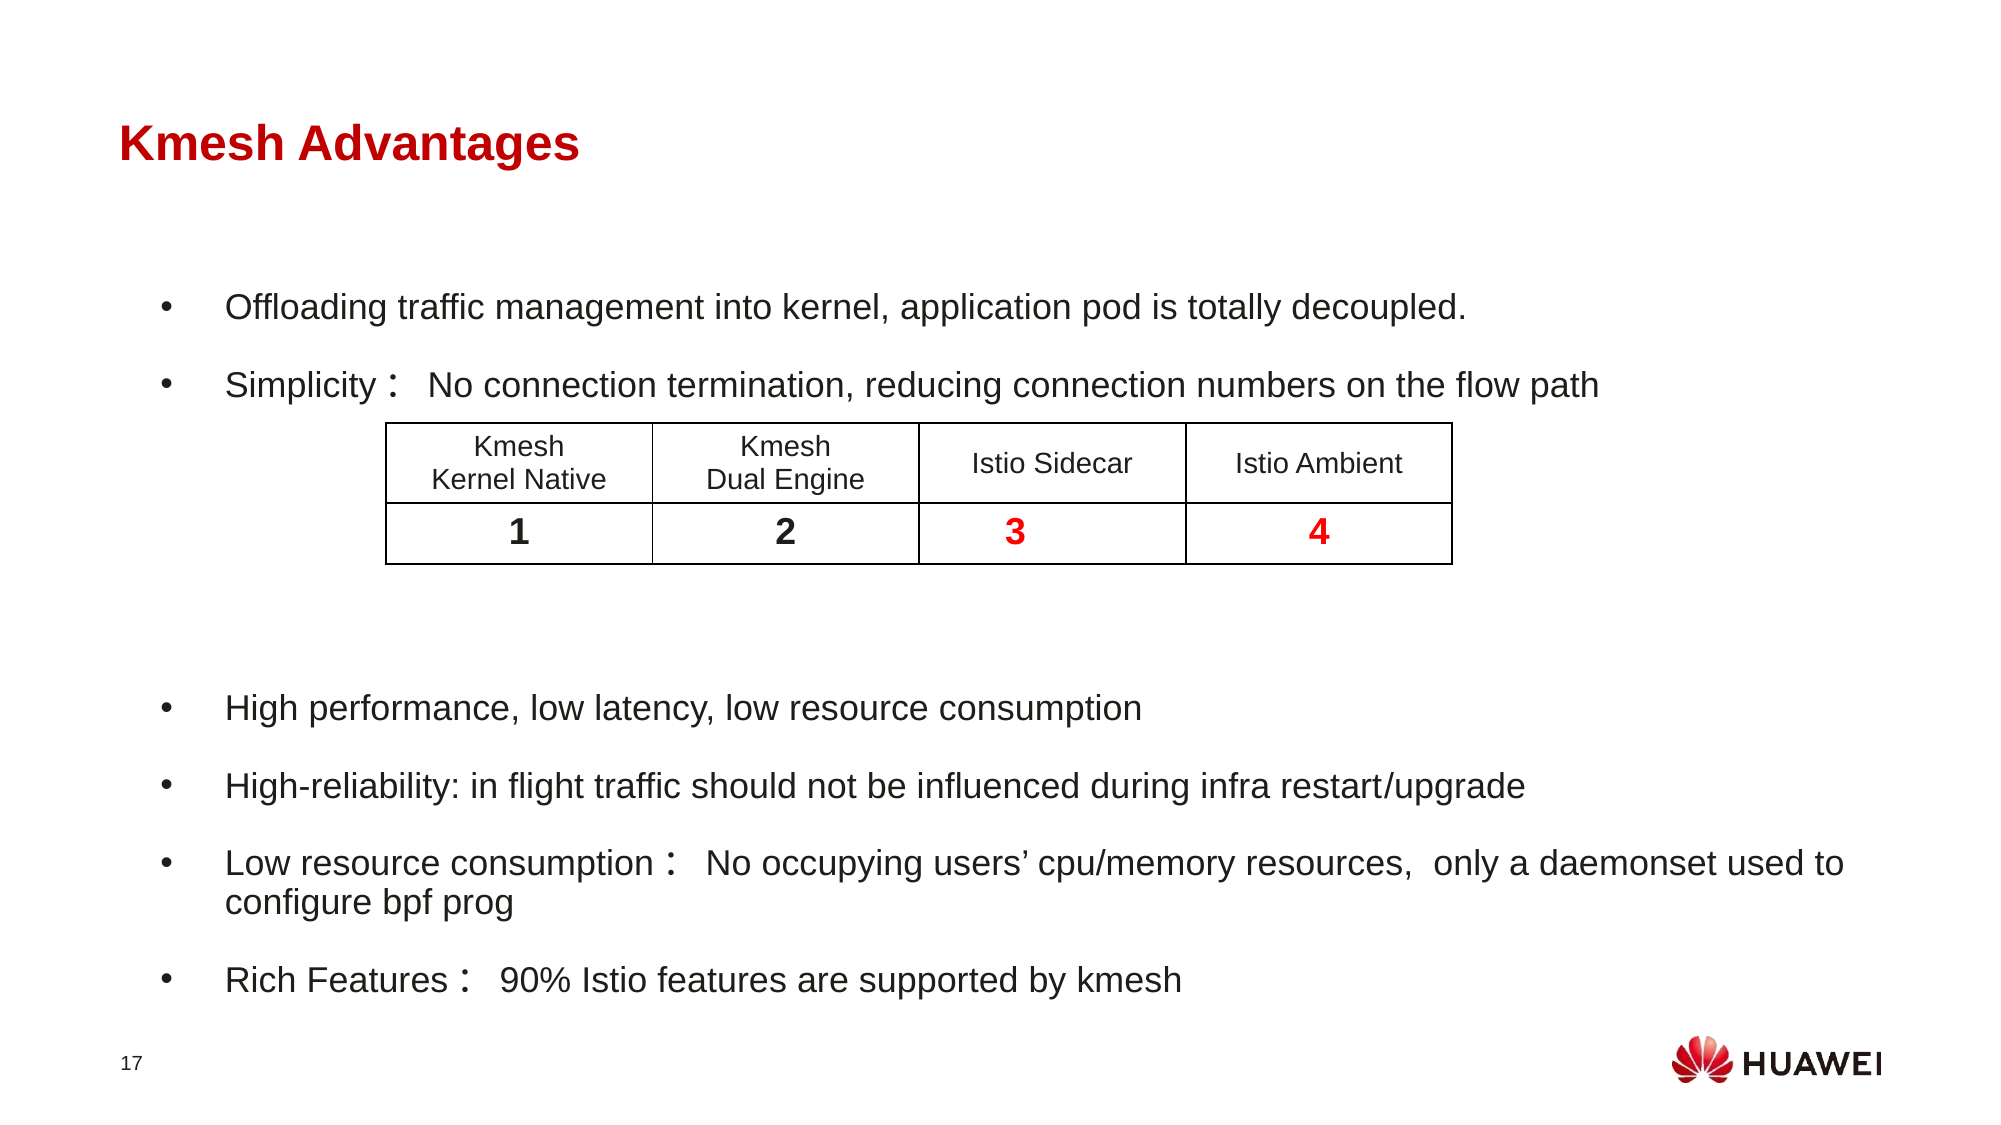

Kmesh Advantages

Offloading traffic management into kernel, application pod is totally decoupled.

Simplicity：No connection termination, reducing connection numbers on the flow path

High performance, low latency, low resource consumption

High-reliability: in flight traffic should not be influenced during infra restart/upgrade

Low resource consumption：No occupying users’ cpu/memory resources,  only a daemonset used to configure bpf prog

Rich Features：90% Istio features are supported by kmesh

| Kmesh Kernel Native | Kmesh Dual Engine | Istio Sidecar | Istio Ambient |
| --- | --- | --- | --- |
| 1 | 2 | 3 | 4 |